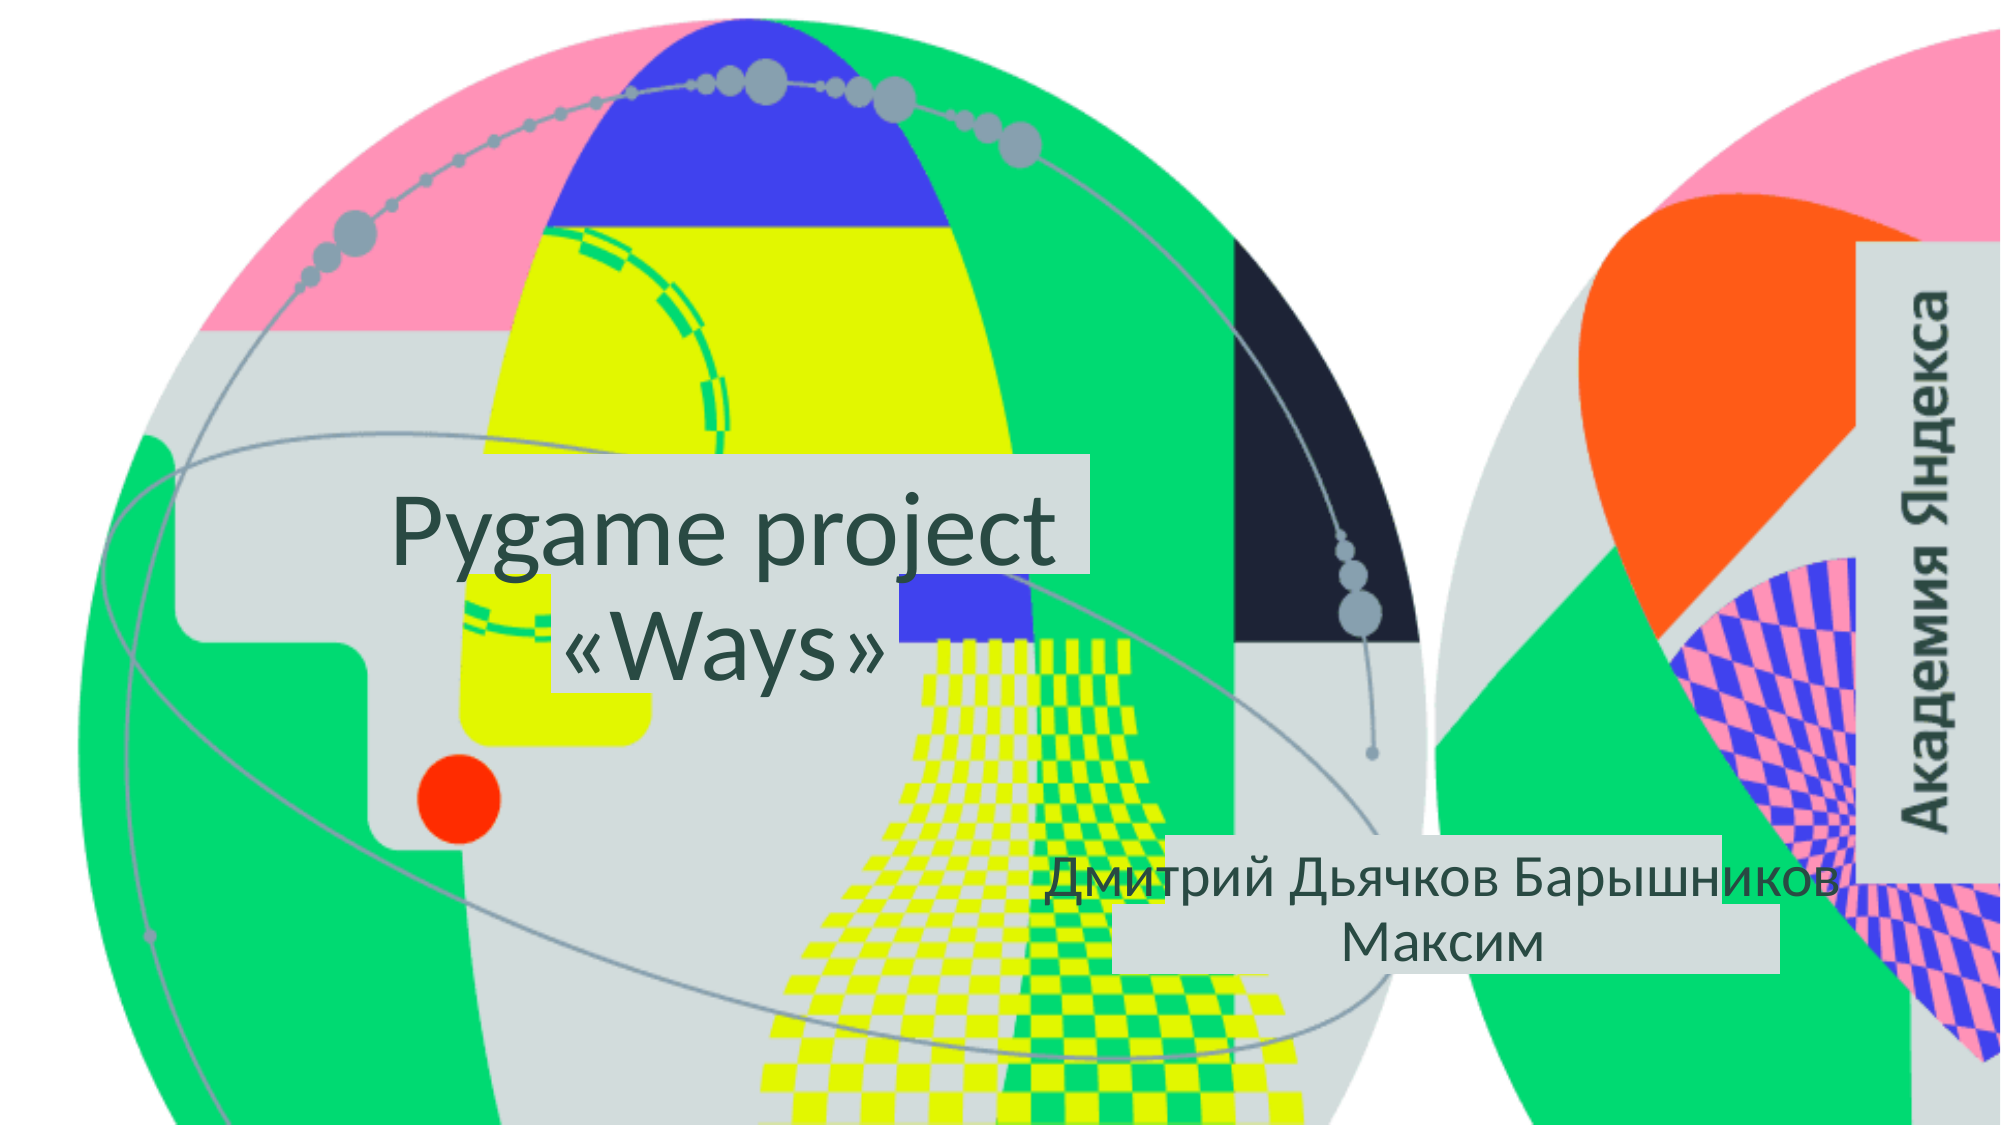

# Pygame project «Ways»

Дмитрий Дьячков Барышников Максим